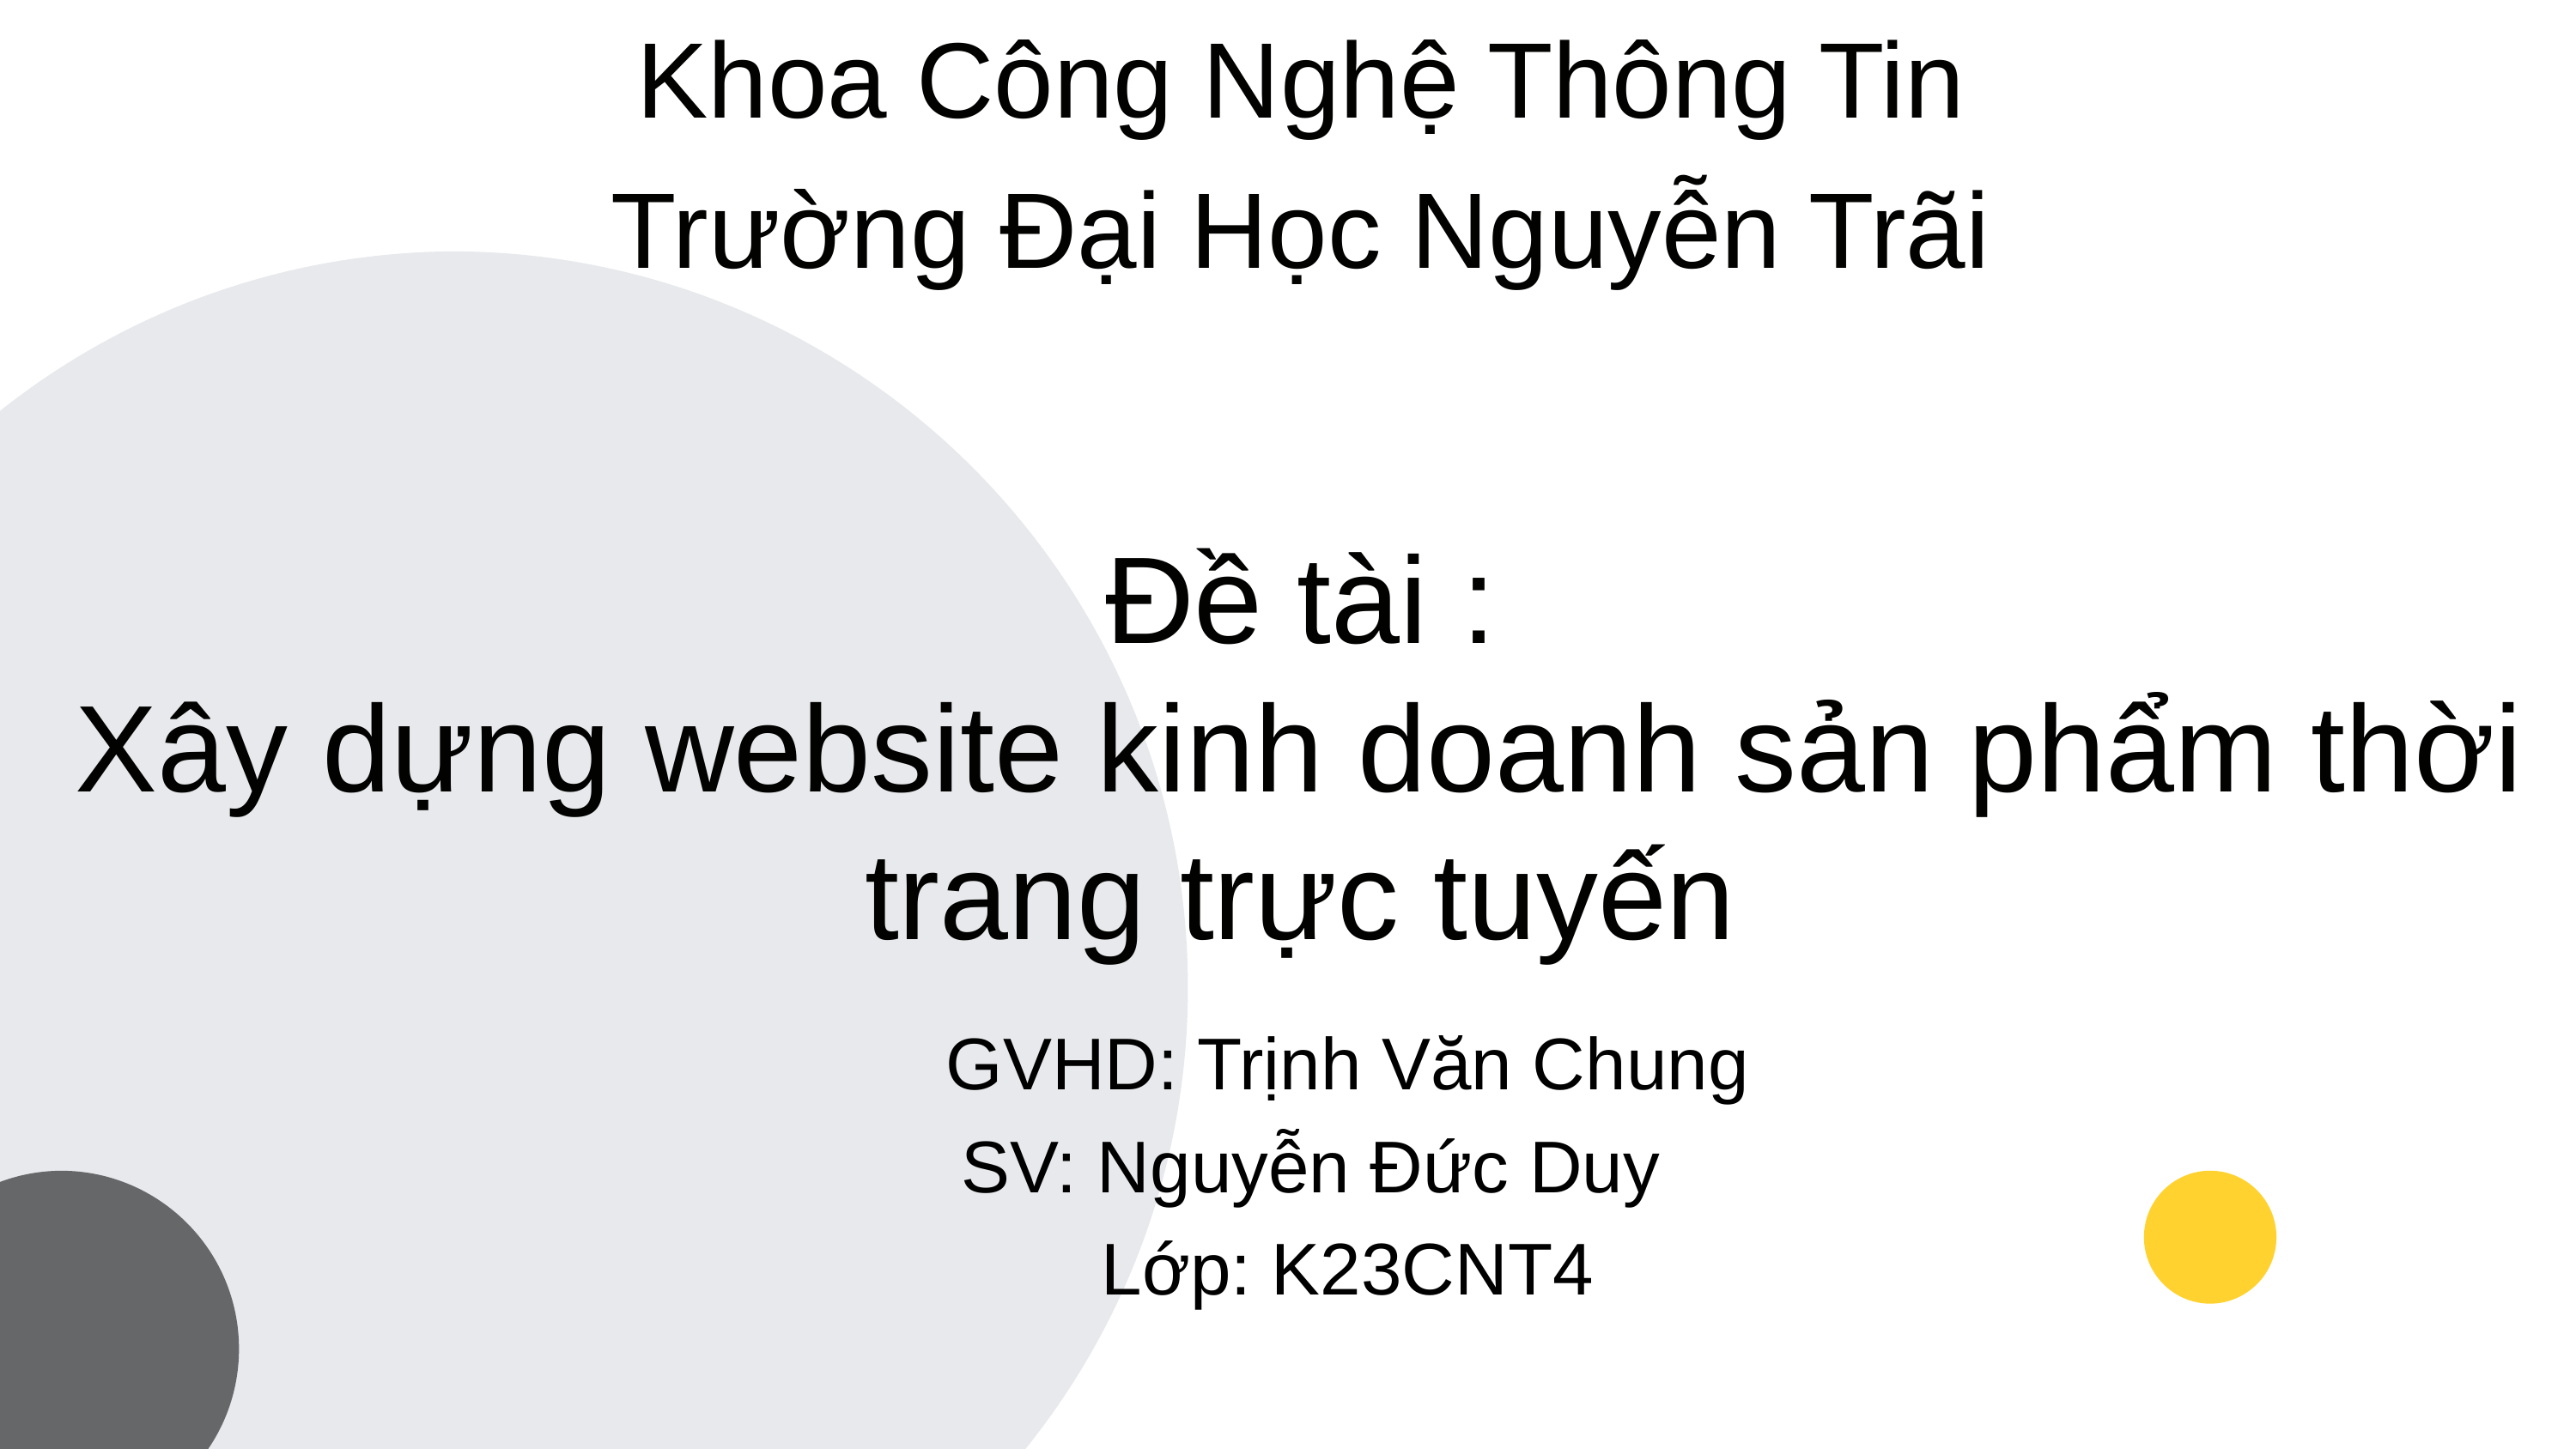

Khoa Công Nghệ Thông Tin
Trường Đại Học Nguyễn Trãi

Đề tài :
Xây dựng website kinh doanh sản phẩm thời trang trực tuyến

GVHD: Trịnh Văn Chung
SV: Nguyễn Đức Duy
Lớp: K23CNT4